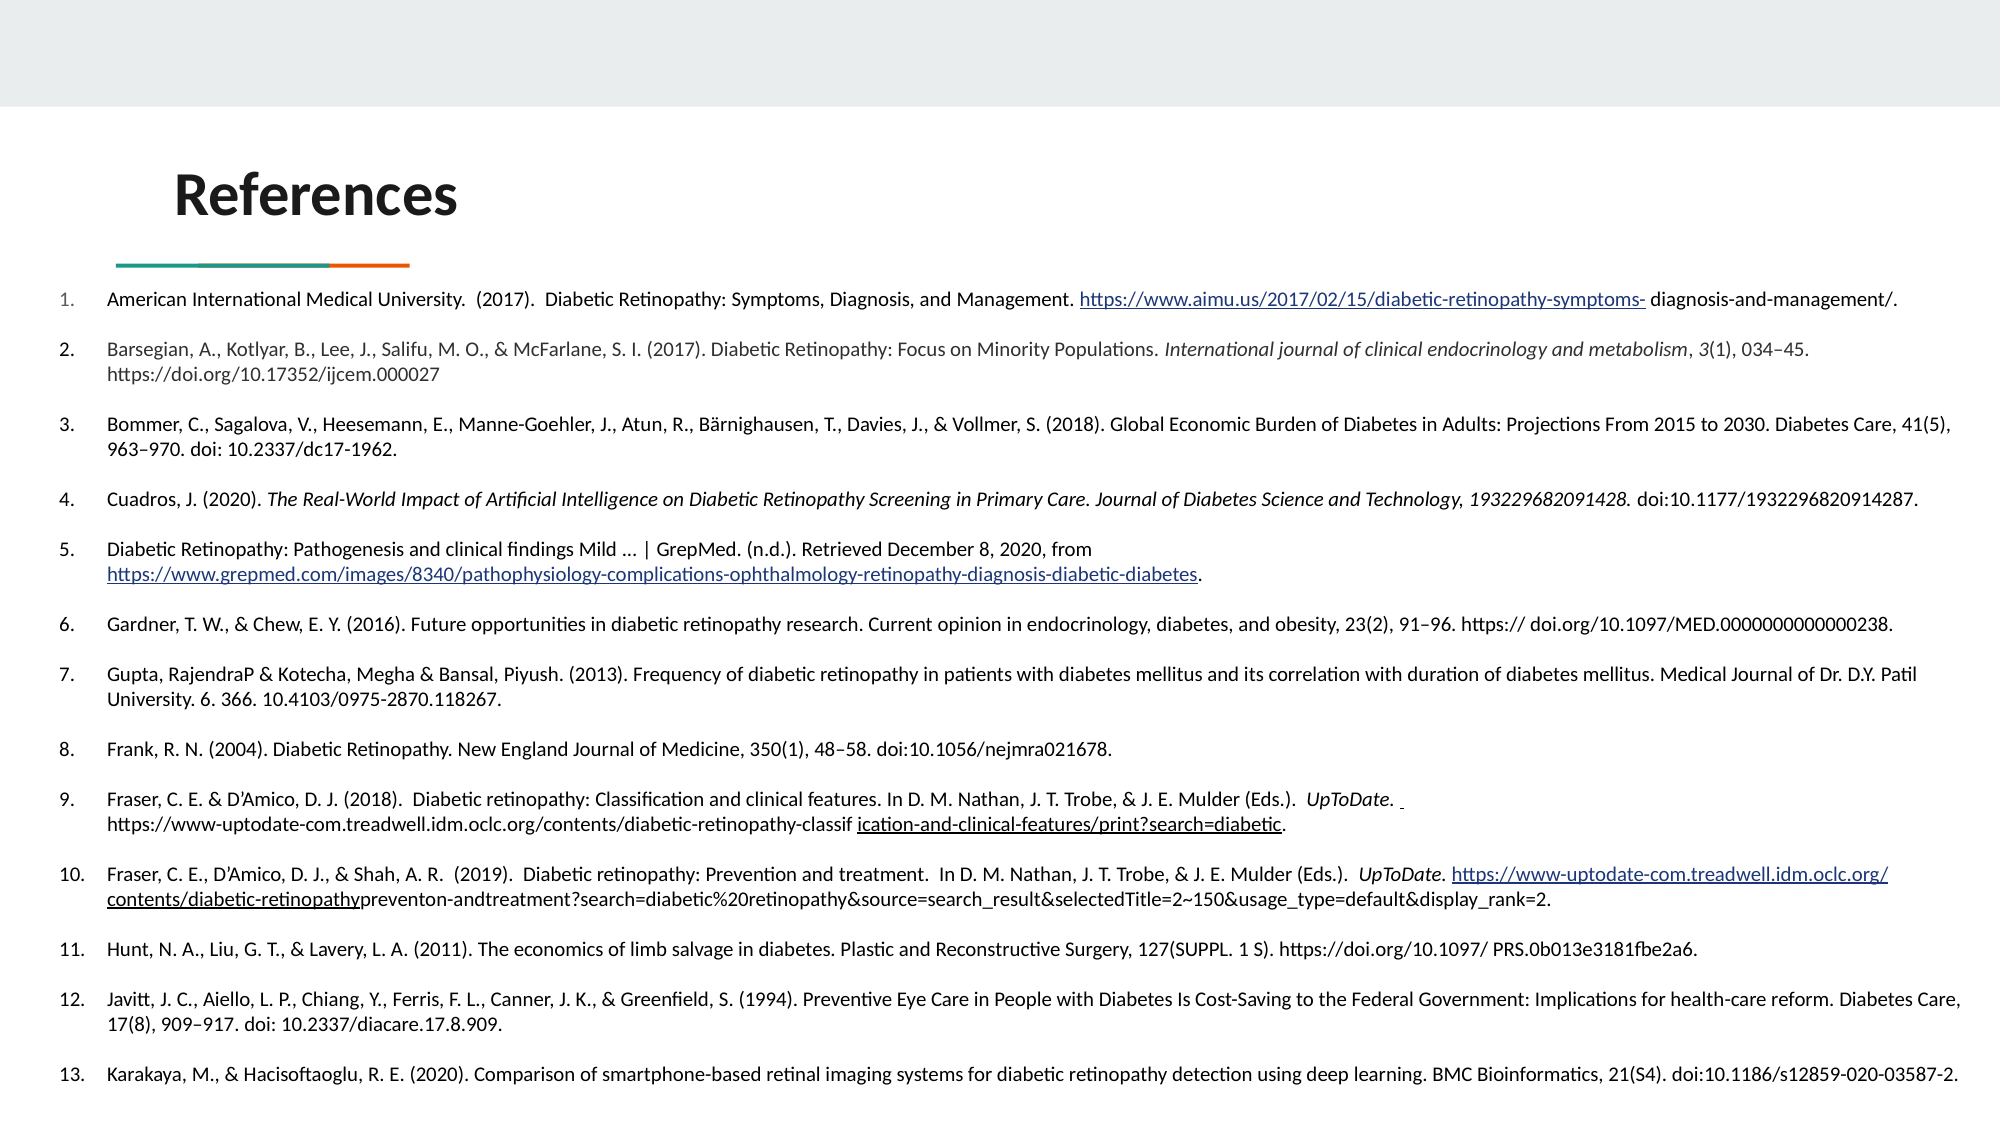

# References
American International Medical University.  (2017).  Diabetic Retinopathy: Symptoms, Diagnosis, and Management. https://www.aimu.us/2017/02/15/diabetic-retinopathy-symptoms- diagnosis-and-management/.

Barsegian, A., Kotlyar, B., Lee, J., Salifu, M. O., & McFarlane, S. I. (2017). Diabetic Retinopathy: Focus on Minority Populations. International journal of clinical endocrinology and metabolism, 3(1), 034–45. https://doi.org/10.17352/ijcem.000027

Bommer, C., Sagalova, V., Heesemann, E., Manne-Goehler, J., Atun, R., Bärnighausen, T., Davies, J., & Vollmer, S. (2018). Global Economic Burden of Diabetes in Adults: Projections From 2015 to 2030. Diabetes Care, 41(5), 963–970. doi: 10.2337/dc17-1962.

Cuadros, J. (2020). The Real-World Impact of Artificial Intelligence on Diabetic Retinopathy Screening in Primary Care. Journal of Diabetes Science and Technology, 193229682091428. doi:10.1177/1932296820914287.

Diabetic Retinopathy: Pathogenesis and clinical findings Mild ... | GrepMed. (n.d.). Retrieved December 8, 2020, from https://www.grepmed.com/images/8340/pathophysiology-complications-ophthalmology-retinopathy-diagnosis-diabetic-diabetes.

Gardner, T. W., & Chew, E. Y. (2016). Future opportunities in diabetic retinopathy research. Current opinion in endocrinology, diabetes, and obesity, 23(2), 91–96. https:// doi.org/10.1097/MED.0000000000000238.

Gupta, RajendraP & Kotecha, Megha & Bansal, Piyush. (2013). Frequency of diabetic retinopathy in patients with diabetes mellitus and its correlation with duration of diabetes mellitus. Medical Journal of Dr. D.Y. Patil University. 6. 366. 10.4103/0975-2870.118267.

Frank, R. N. (2004). Diabetic Retinopathy. New England Journal of Medicine, 350(1), 48–58. doi:10.1056/nejmra021678.

Fraser, C. E. & D’Amico, D. J. (2018).  Diabetic retinopathy: Classification and clinical features. In D. M. Nathan, J. T. Trobe, & J. E. Mulder (Eds.).  UpToDate.
https://www-uptodate-com.treadwell.idm.oclc.org/contents/diabetic-retinopathy-classif ication-and-clinical-features/print?search=diabetic.

Fraser, C. E., D’Amico, D. J., & Shah, A. R.  (2019).  Diabetic retinopathy: Prevention and treatment.  In D. M. Nathan, J. T. Trobe, & J. E. Mulder (Eds.).  UpToDate. https://www-uptodate-com.treadwell.idm.oclc.org/
contents/diabetic-retinopathypreventon-andtreatment?search=diabetic%20retinopathy&source=search_result&selectedTitle=2~150&usage_type=default&display_rank=2.

Hunt, N. A., Liu, G. T., & Lavery, L. A. (2011). The economics of limb salvage in diabetes. Plastic and Reconstructive Surgery, 127(SUPPL. 1 S). https://doi.org/10.1097/ PRS.0b013e3181fbe2a6.

Javitt, J. C., Aiello, L. P., Chiang, Y., Ferris, F. L., Canner, J. K., & Greenfield, S. (1994). Preventive Eye Care in People with Diabetes Is Cost-Saving to the Federal Government: Implications for health-care reform. Diabetes Care, 17(8), 909–917. doi: 10.2337/diacare.17.8.909.

Karakaya, M., & Hacisoftaoglu, R. E. (2020). Comparison of smartphone-based retinal imaging systems for diabetic retinopathy detection using deep learning. BMC Bioinformatics, 21(S4). doi:10.1186/s12859-020-03587-2.